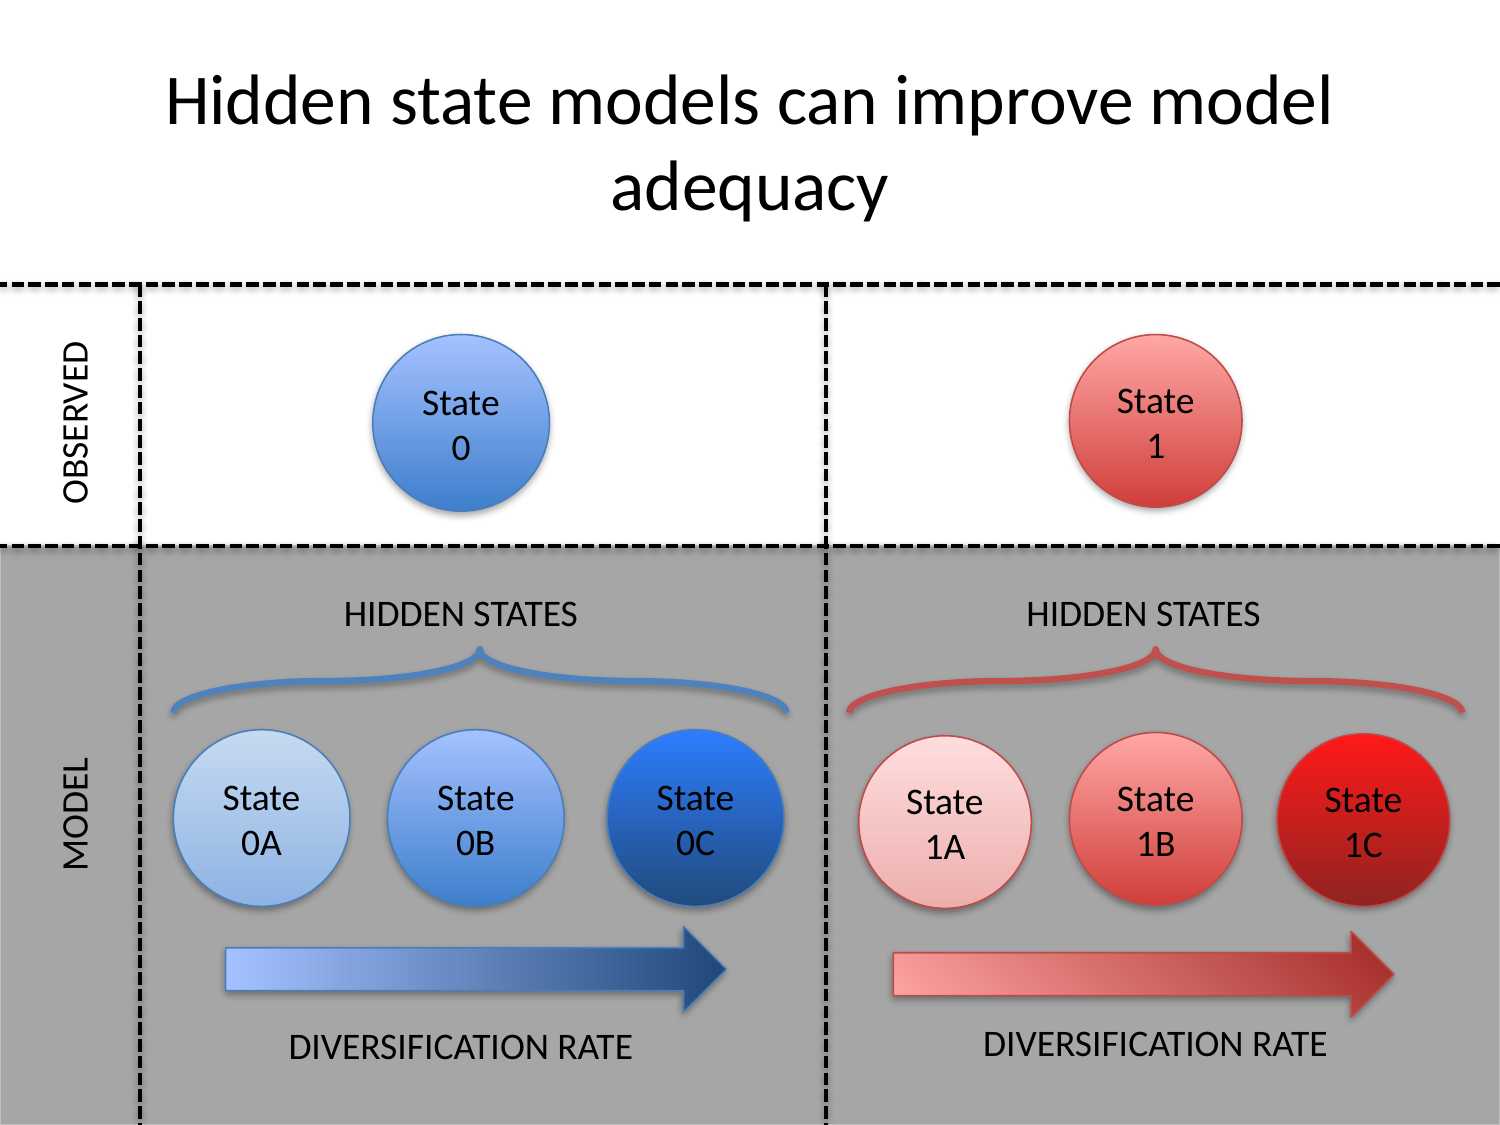

# Hidden state models can improve model adequacy
State 0
State 1

OBSERVED

HIDDEN STATES
HIDDEN STATES
State 0C
State 0A
State 0B
State 1B
State 1C
State 1A
MODEL

DIVERSIFICATION RATE
DIVERSIFICATION RATE